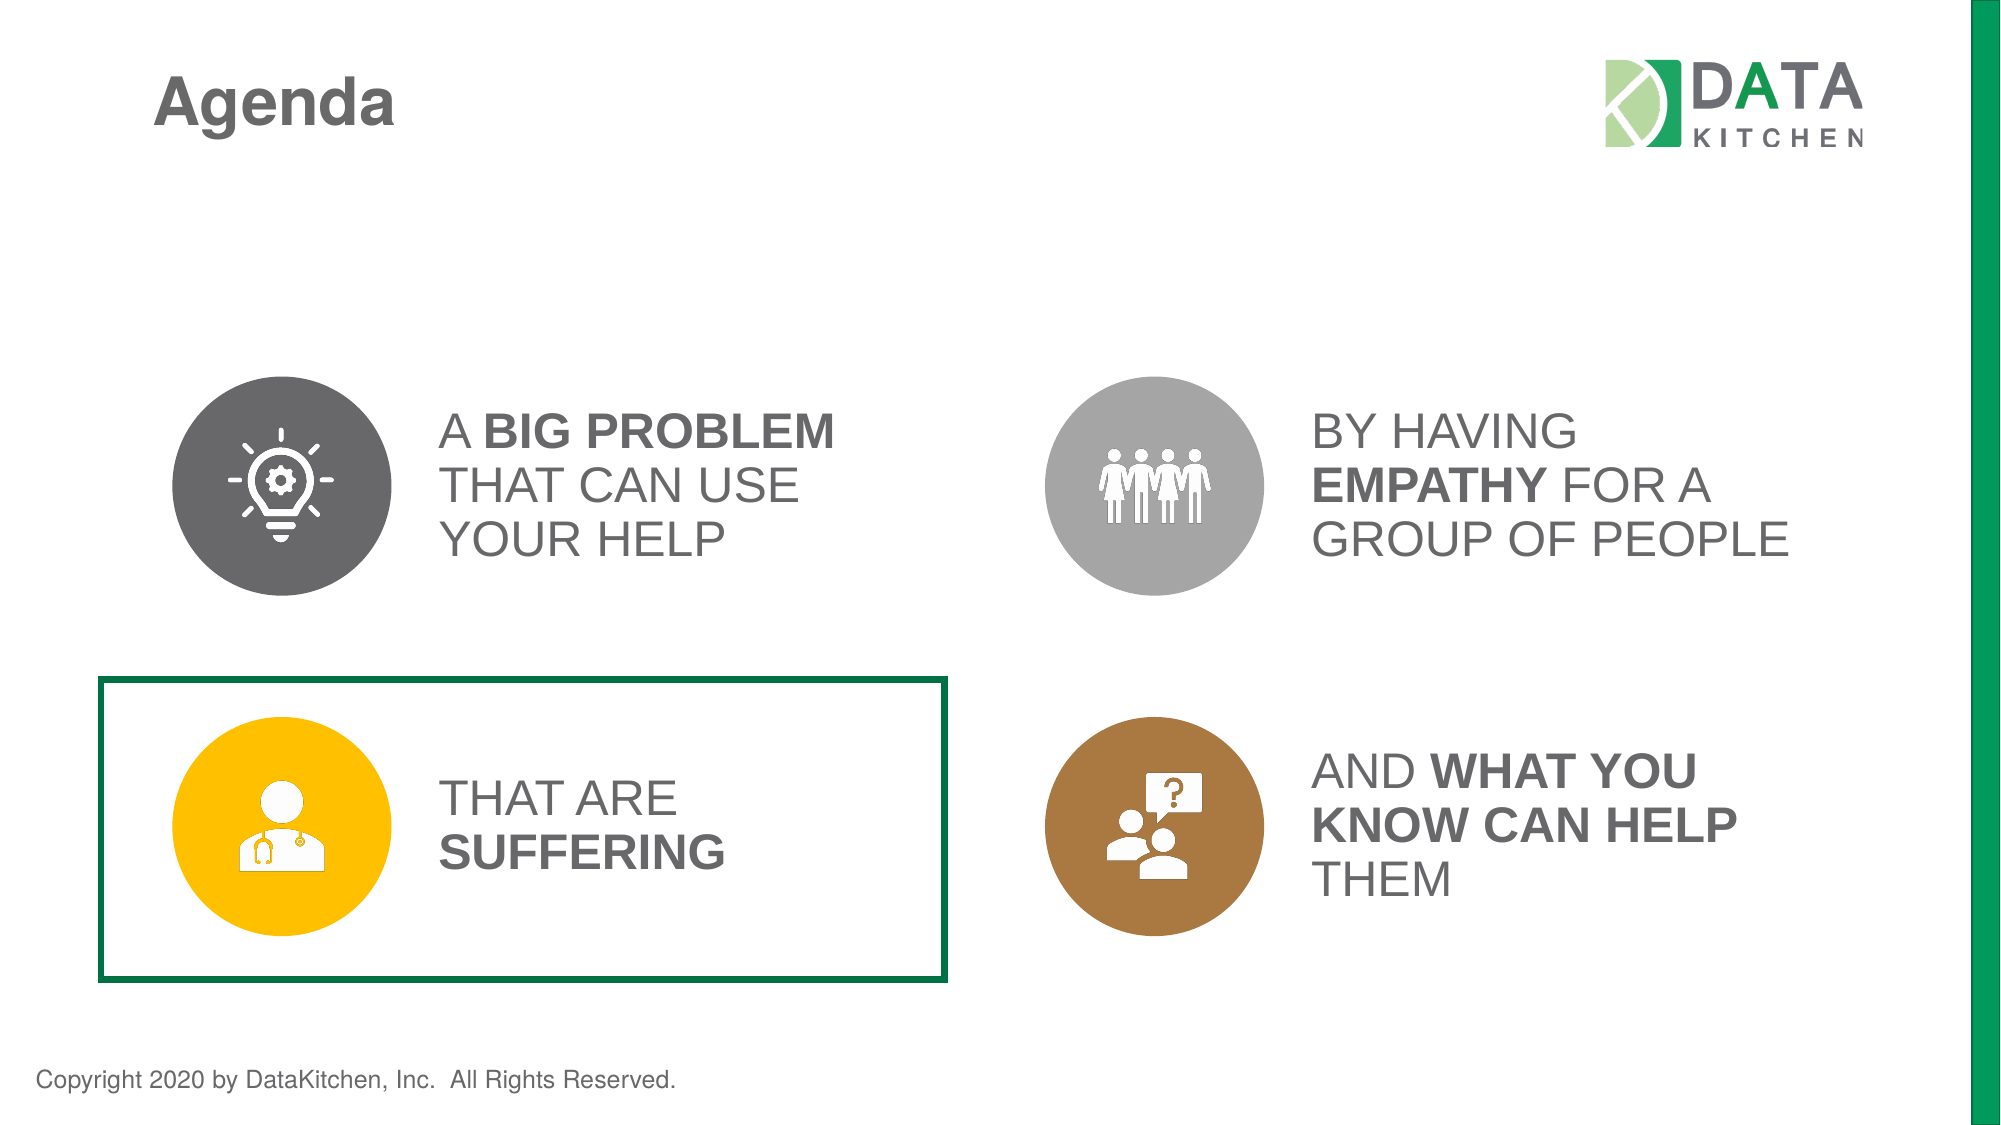

# Agenda
A BIG PROBLEM THAT CAN USE YOUR HELP
BY HAVING EMPATHY FOR A GROUP OF PEOPLE
THAT ARE SUFFERING
AND WHAT YOU KNOW CAN HELP THEM